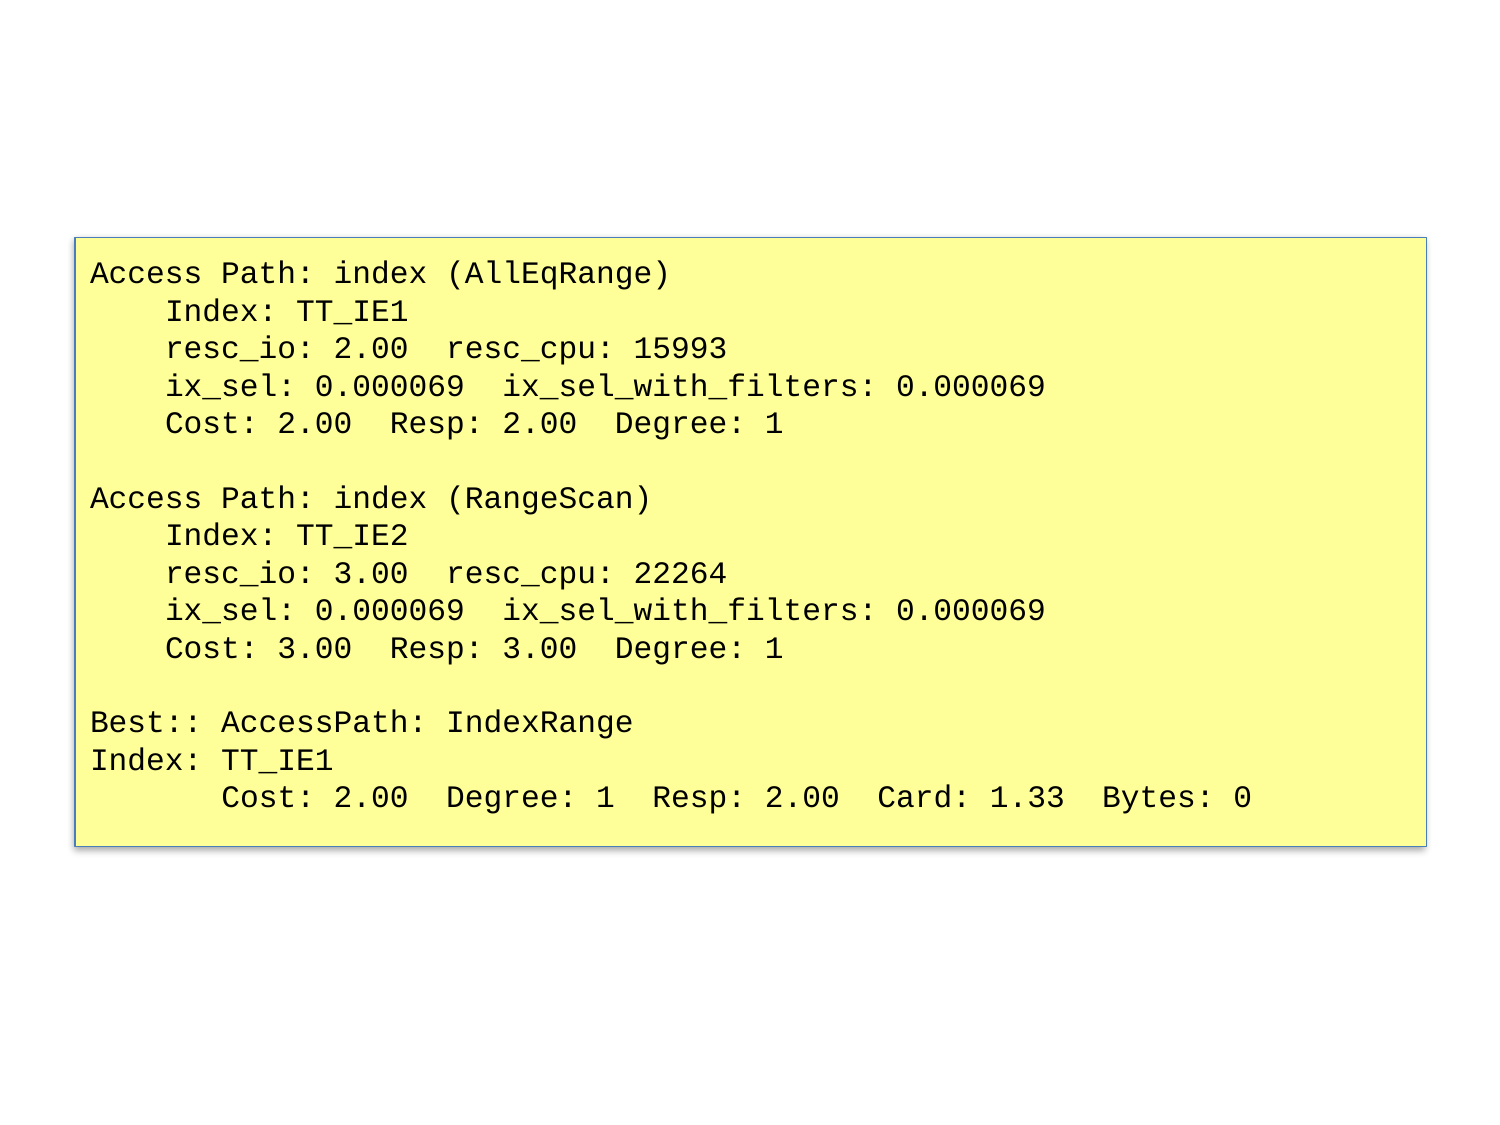

#
Access Path: index (AllEqRange)
    Index: TT_IE1
    resc_io: 2.00  resc_cpu: 15993
    ix_sel: 0.000069  ix_sel_with_filters: 0.000069
    Cost: 2.00  Resp: 2.00  Degree: 1

Access Path: index (RangeScan)
    Index: TT_IE2
    resc_io: 3.00  resc_cpu: 22264
    ix_sel: 0.000069  ix_sel_with_filters: 0.000069
    Cost: 3.00  Resp: 3.00  Degree: 1

Best:: AccessPath: IndexRange
Index: TT_IE1
       Cost: 2.00  Degree: 1  Resp: 2.00  Card: 1.33  Bytes: 0
29